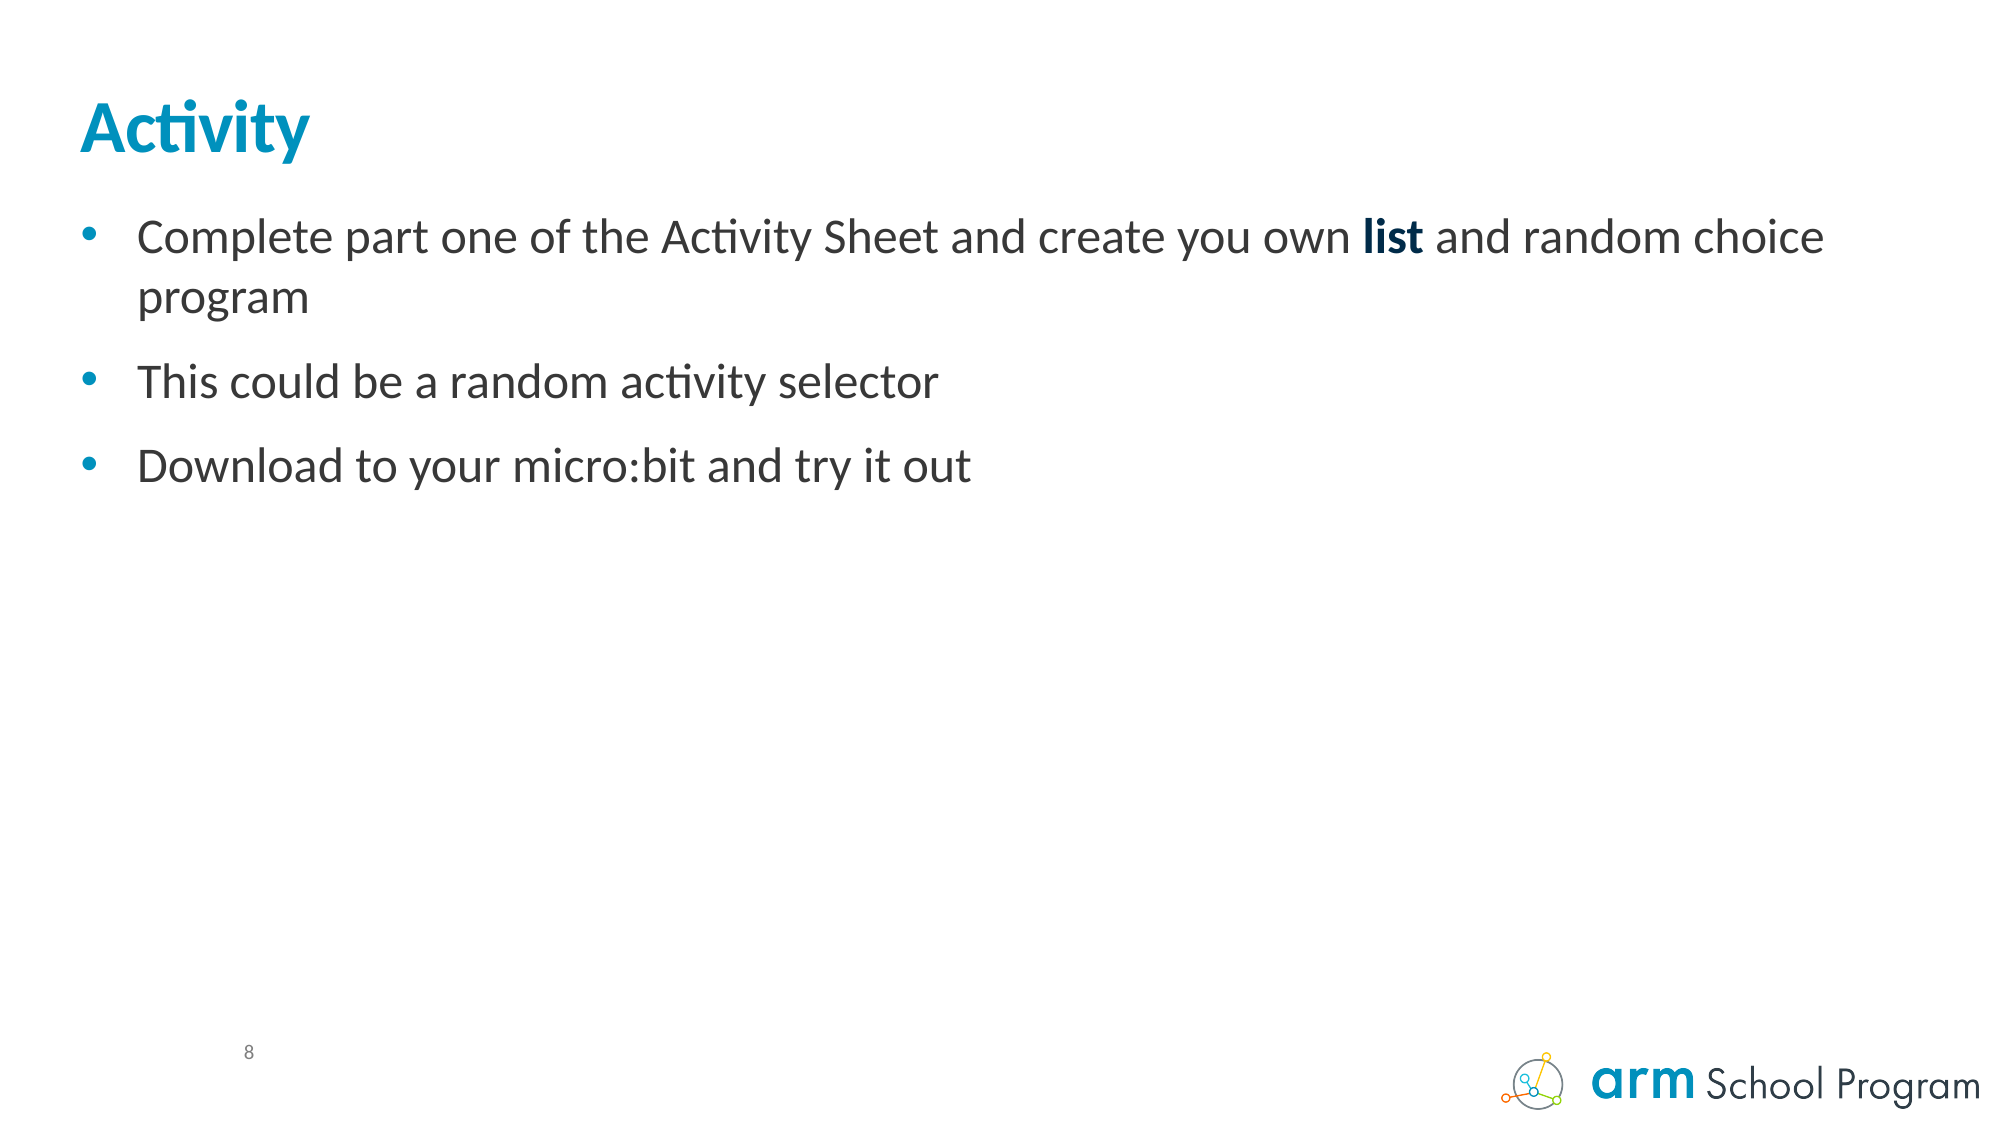

# Activity
Complete part one of the Activity Sheet and create you own list and random choice program
This could be a random activity selector
Download to your micro:bit and try it out